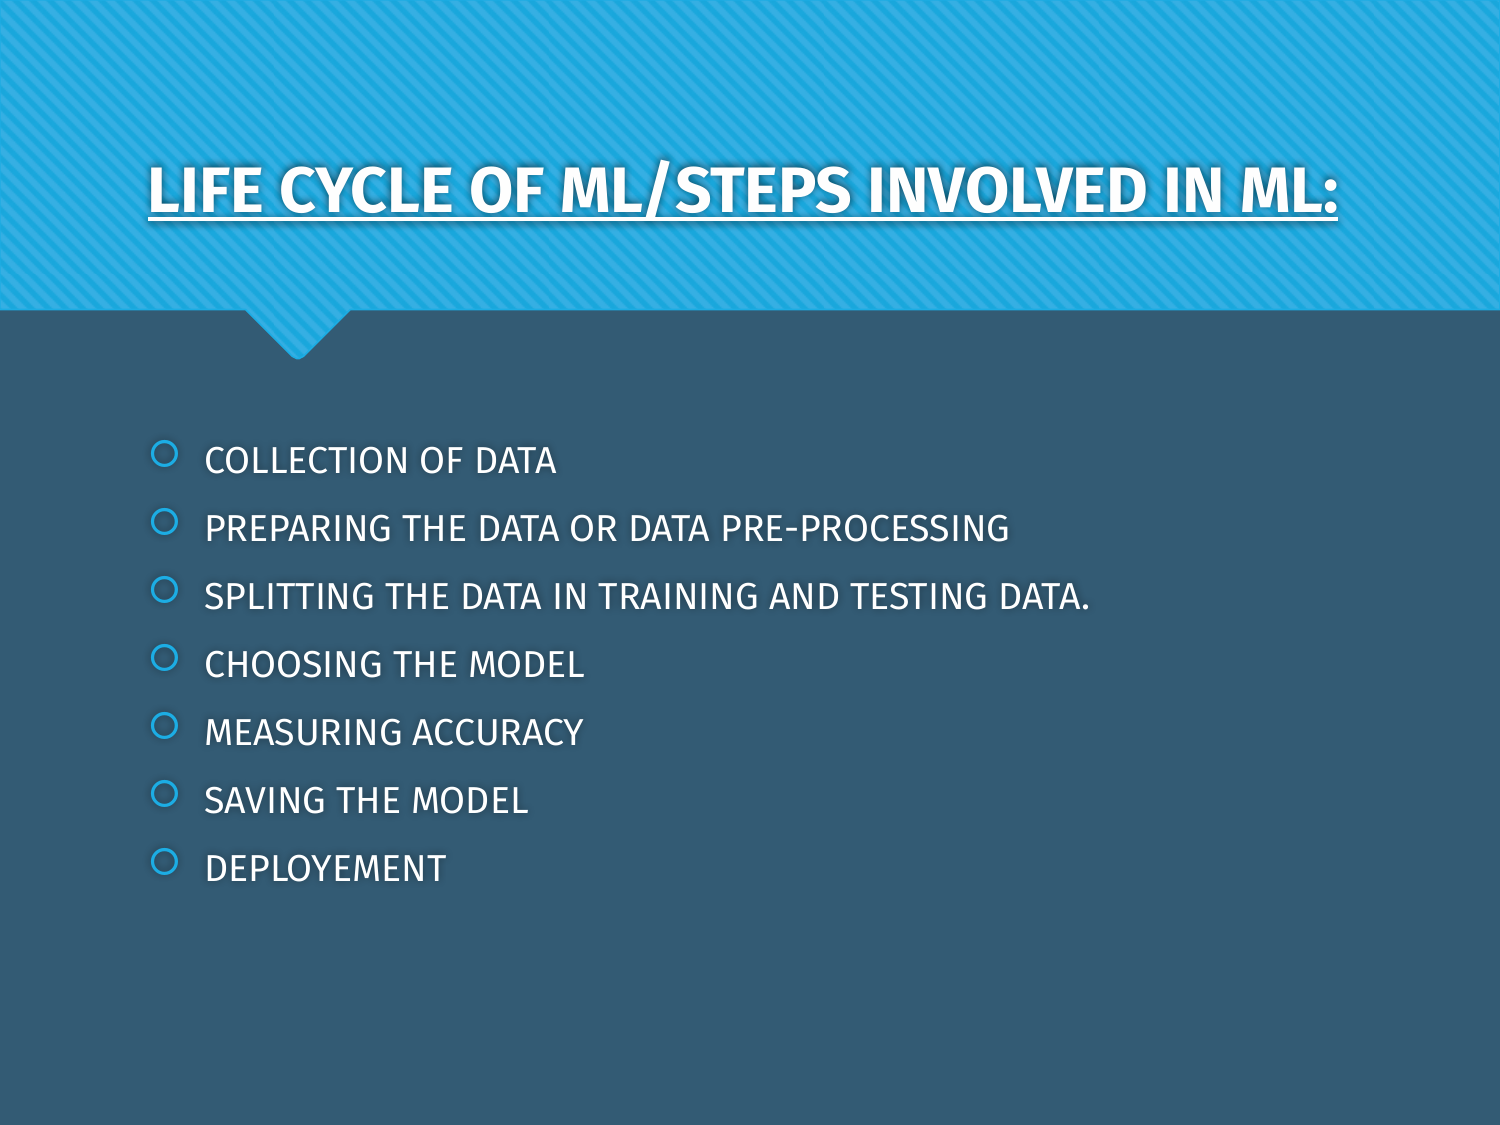

# LIFE CYCLE OF ML/STEPS INVOLVED IN ML:
COLLECTION OF DATA
PREPARING THE DATA OR DATA PRE-PROCESSING
SPLITTING THE DATA IN TRAINING AND TESTING DATA.
CHOOSING THE MODEL
MEASURING ACCURACY
SAVING THE MODEL
DEPLOYEMENT